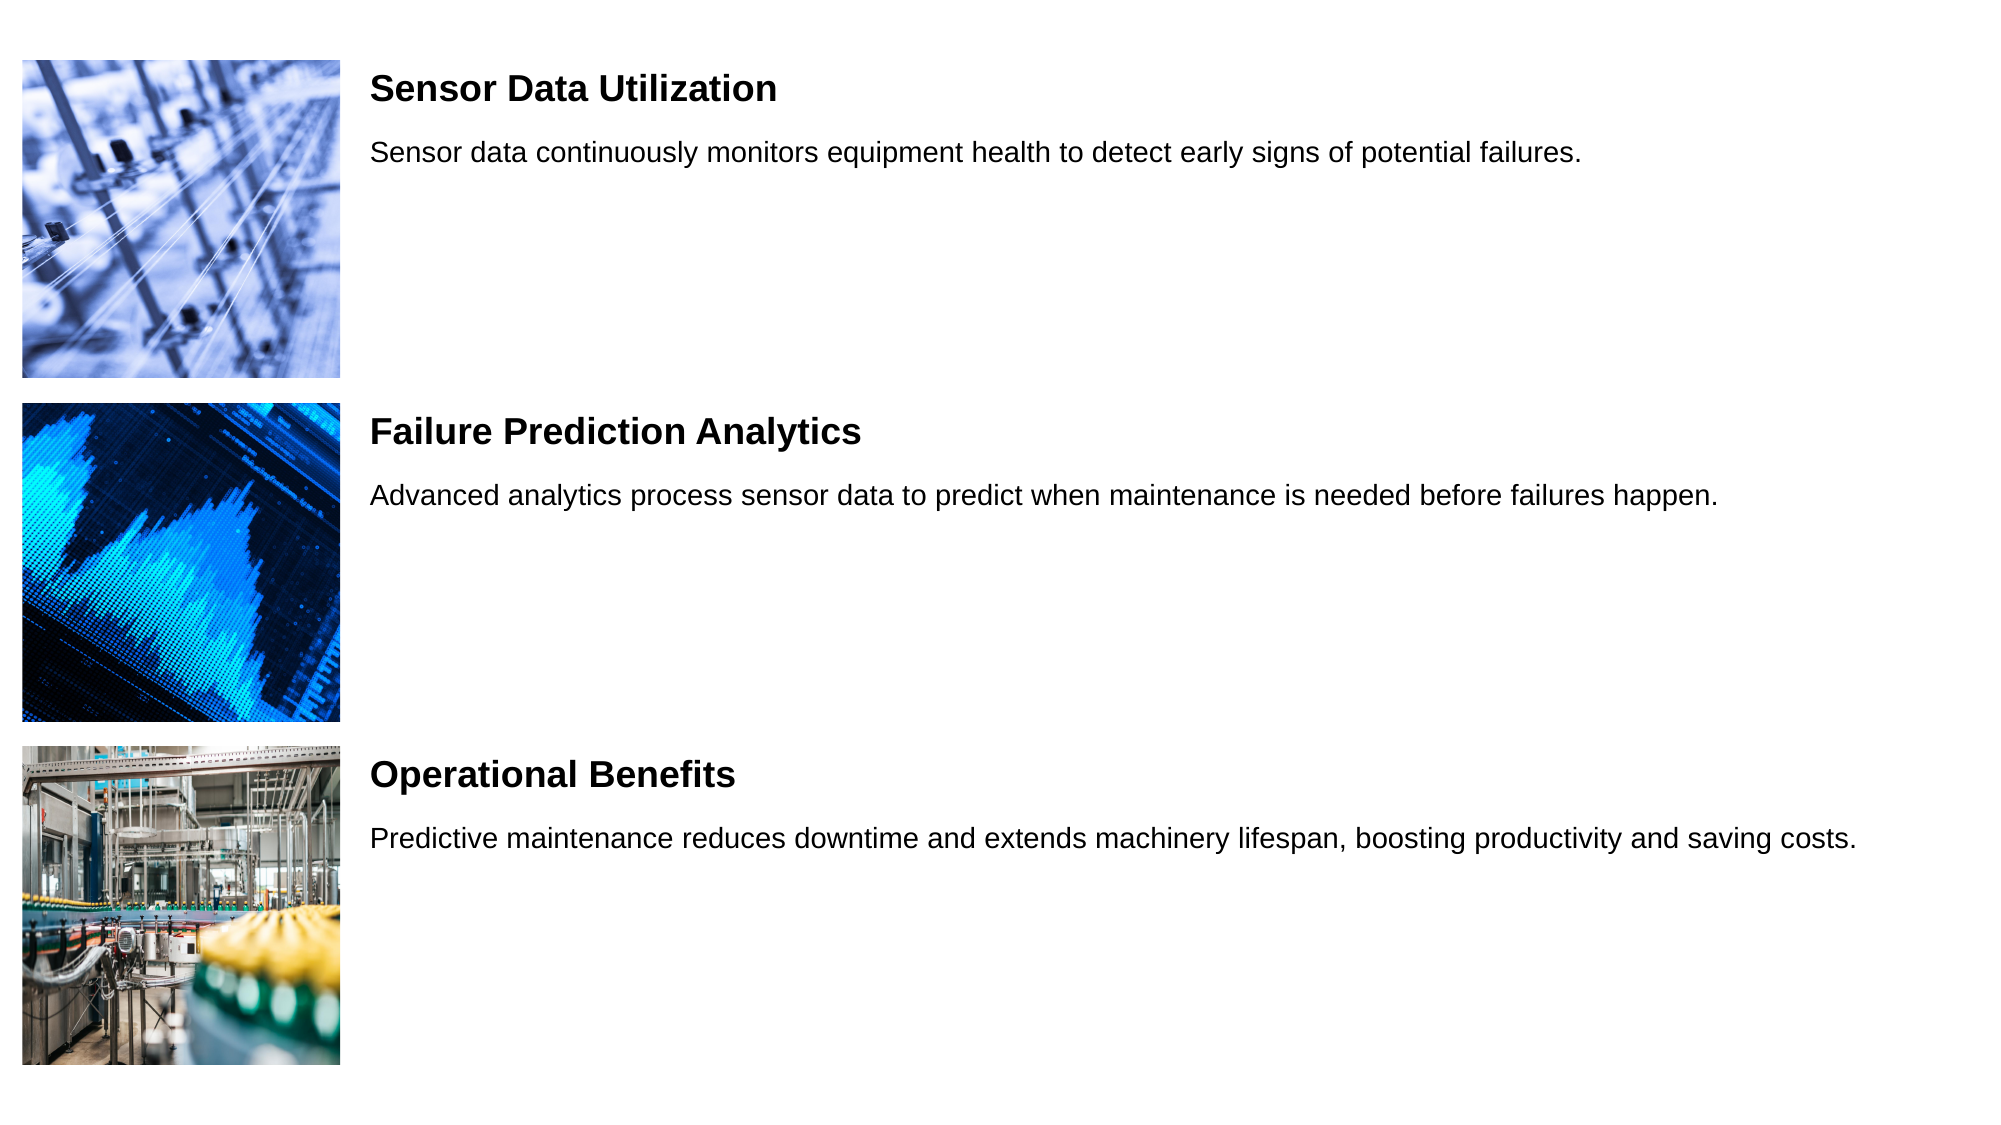

# Use Case Overview: Predictive Maintenance in Smart Factories
Sensor Data Utilization
Sensor data continuously monitors equipment health to detect early signs of potential failures.
Failure Prediction Analytics
Advanced analytics process sensor data to predict when maintenance is needed before failures happen.
Operational Benefits
Predictive maintenance reduces downtime and extends machinery lifespan, boosting productivity and saving costs.